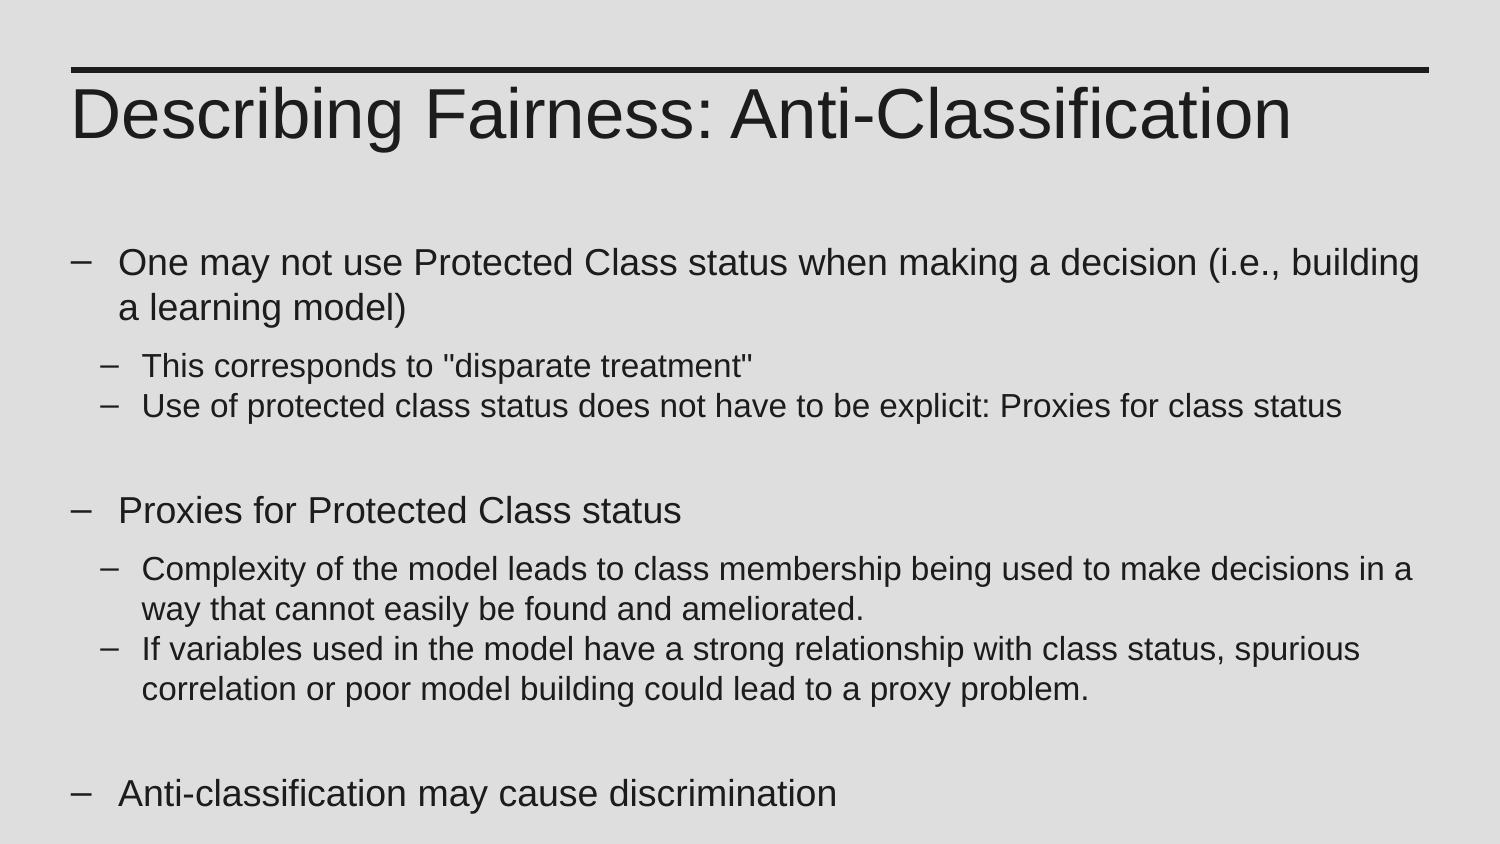

Describing Fairness: Anti-Classification
One may not use Protected Class status when making a decision (i.e., building a learning model)
This corresponds to "disparate treatment"
Use of protected class status does not have to be explicit: Proxies for class status

Proxies for Protected Class status
Complexity of the model leads to class membership being used to make decisions in a way that cannot easily be found and ameliorated.
If variables used in the model have a strong relationship with class status, spurious correlation or poor model building could lead to a proxy problem.

Anti-classification may cause discrimination